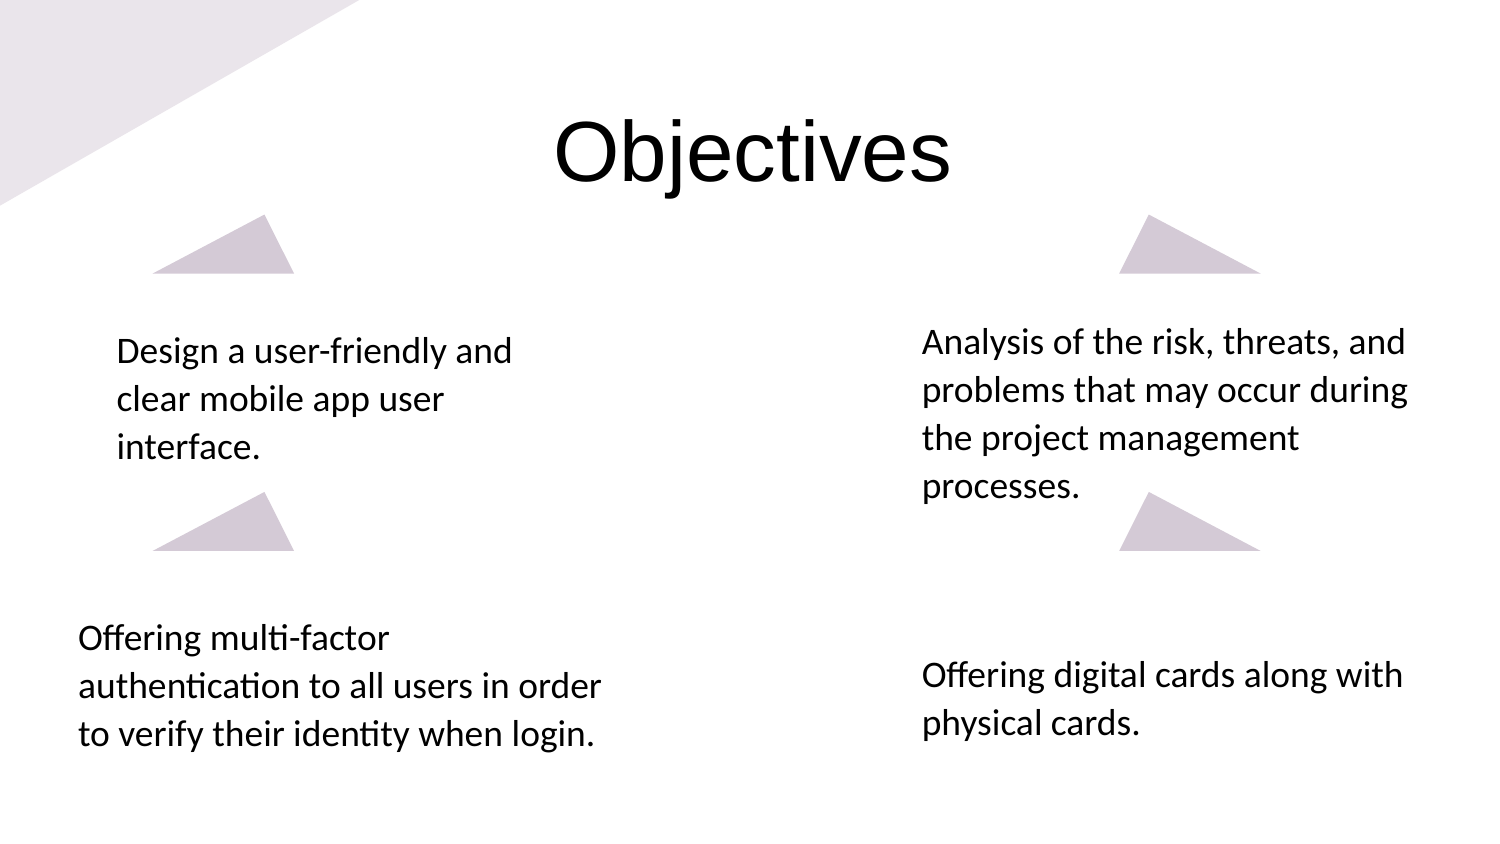

# Objectives

Analysis of the risk, threats, and problems that may occur during the project management processes.
Design a user-friendly and clear mobile app user interface.

Offering multi-factor authentication to all users in order to verify their identity when login.
Offering digital cards along with physical cards.